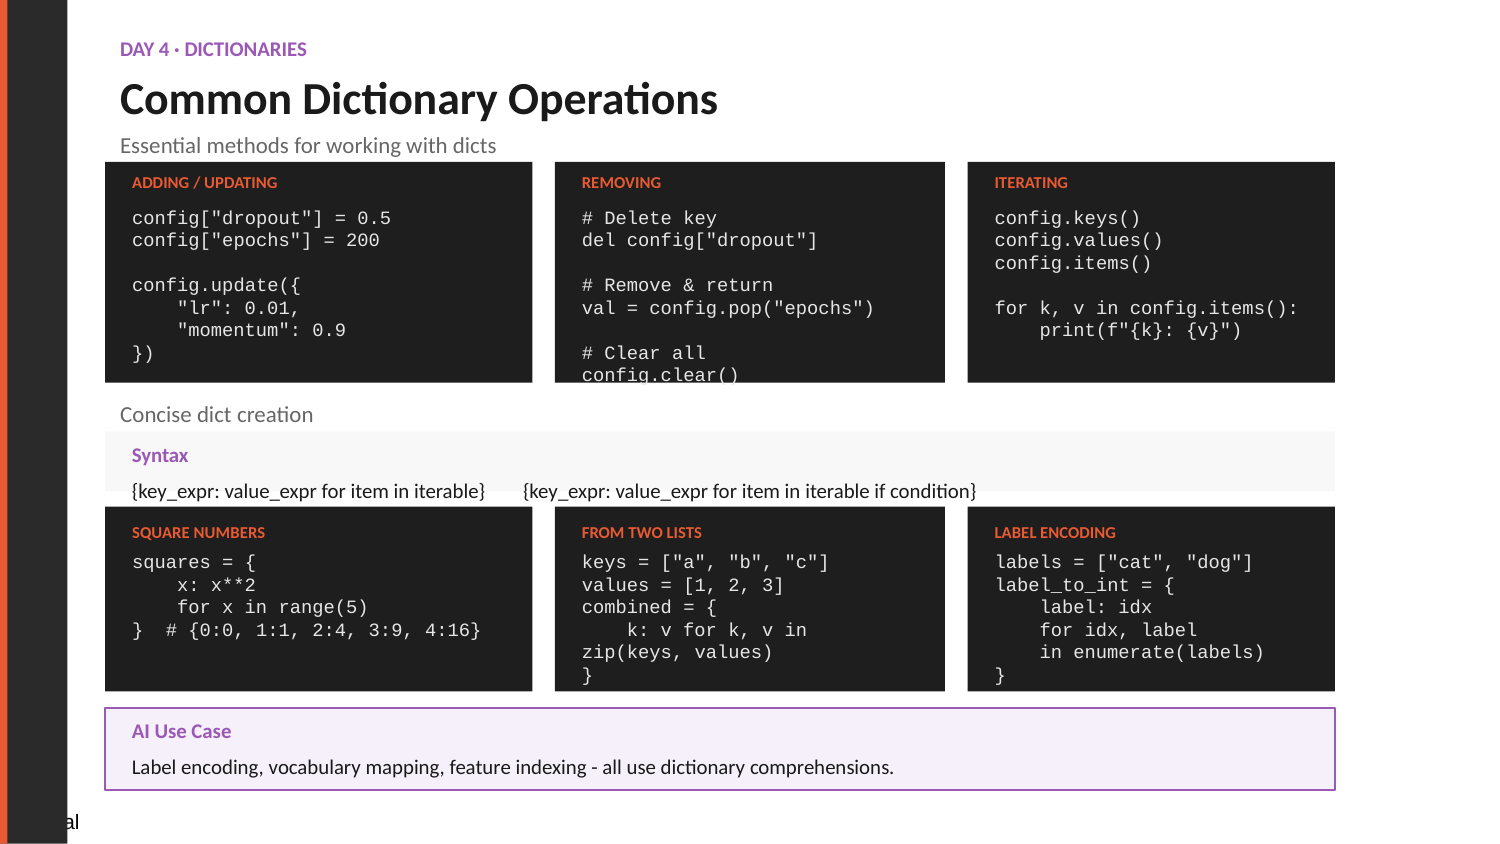

DAY 4 · DICTIONARIES
Common Dictionary Operations
Essential methods for working with dicts

ADDING / UPDATING
REMOVING
ITERATING
config["dropout"] = 0.5
config["epochs"] = 200

config.update({
    "lr": 0.01,
    "momentum": 0.9
})
# Delete key
del config["dropout"]

# Remove & return
val = config.pop("epochs")

# Clear all
config.clear()
config.keys()
config.values()
config.items()

for k, v in config.items():
    print(f"{k}: {v}")
Concise dict creation

Syntax
{key_expr: value_expr for item in iterable}        {key_expr: value_expr for item in iterable if condition}

SQUARE NUMBERS
FROM TWO LISTS
LABEL ENCODING
squares = {
    x: x**2
    for x in range(5)
}  # {0:0, 1:1, 2:4, 3:9, 4:16}
keys = ["a", "b", "c"]
values = [1, 2, 3]
combined = {
    k: v for k, v in zip(keys, values)
}
labels = ["cat", "dog"]
label_to_int = {
    label: idx
    for idx, label
    in enumerate(labels)
}

AI Use Case
Label encoding, vocabulary mapping, feature indexing - all use dictionary comprehensions.